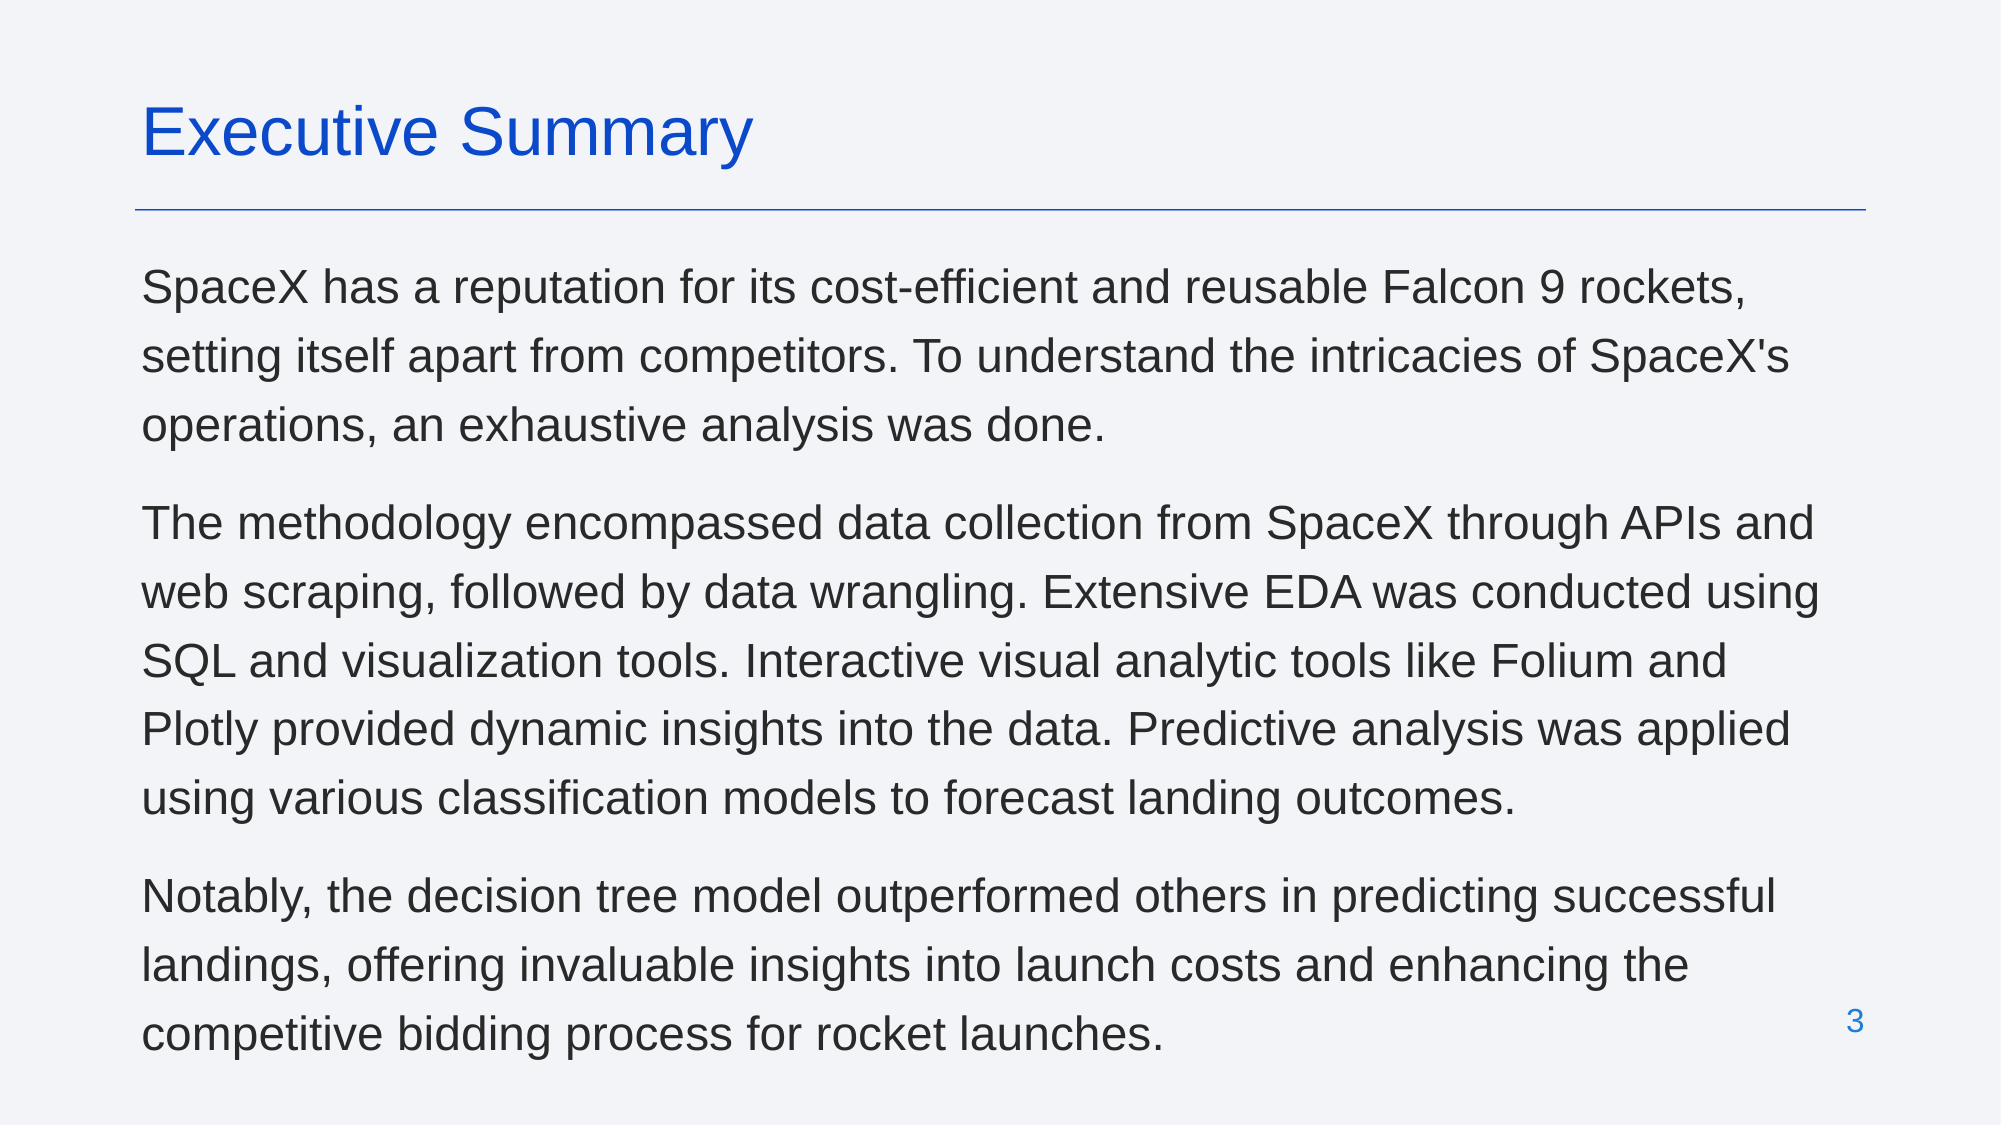

Executive Summary
SpaceX has a reputation for its cost-efficient and reusable Falcon 9 rockets, setting itself apart from competitors. To understand the intricacies of SpaceX's operations, an exhaustive analysis was done.
The methodology encompassed data collection from SpaceX through APIs and web scraping, followed by data wrangling. Extensive EDA was conducted using SQL and visualization tools. Interactive visual analytic tools like Folium and Plotly provided dynamic insights into the data. Predictive analysis was applied using various classification models to forecast landing outcomes.
Notably, the decision tree model outperformed others in predicting successful landings, offering invaluable insights into launch costs and enhancing the competitive bidding process for rocket launches.
3